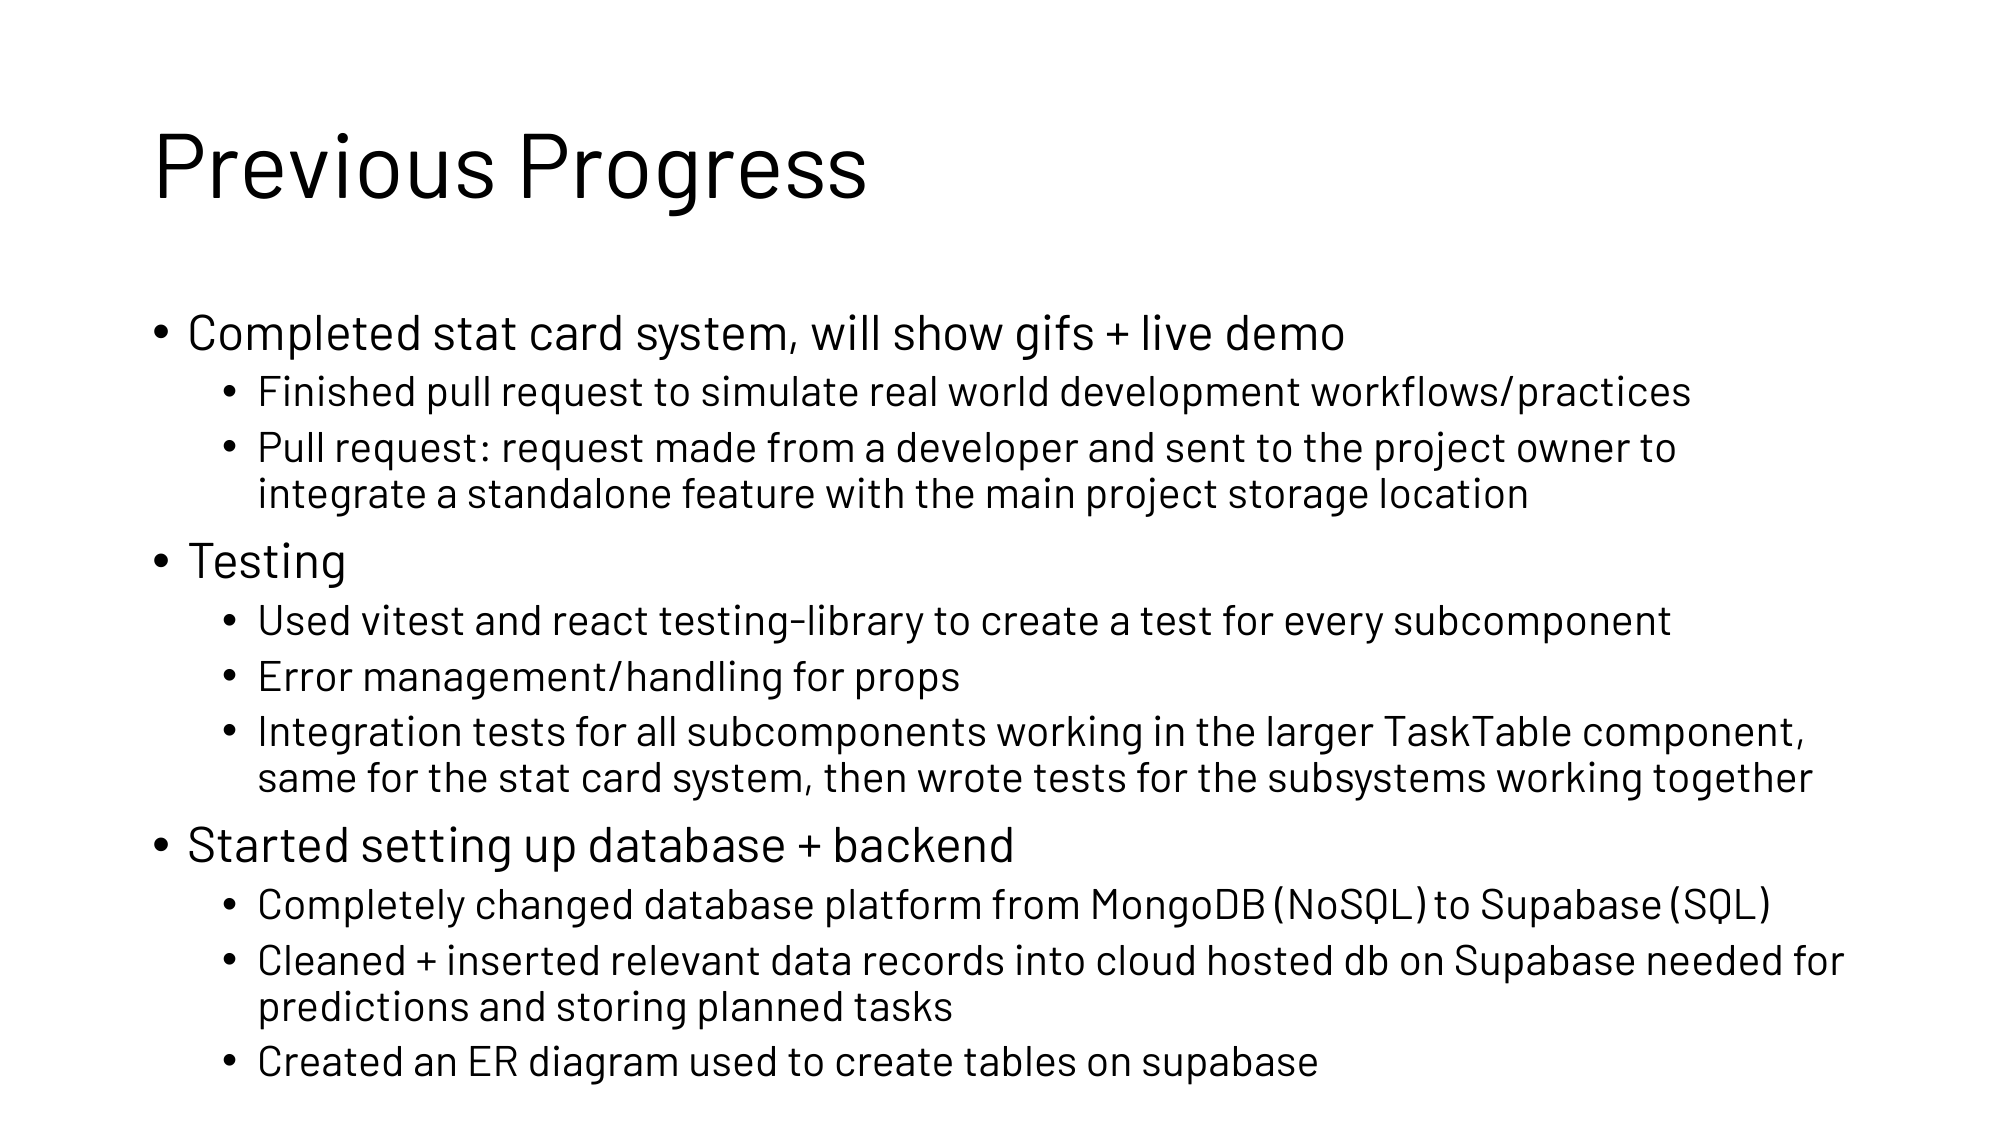

# Previous Progress
Completed stat card system, will show gifs + live demo
Finished pull request to simulate real world development workflows/practices
Pull request: request made from a developer and sent to the project owner to integrate a standalone feature with the main project storage location
Testing
Used vitest and react testing-library to create a test for every subcomponent
Error management/handling for props
Integration tests for all subcomponents working in the larger TaskTable component, same for the stat card system, then wrote tests for the subsystems working together
Started setting up database + backend
Completely changed database platform from MongoDB (NoSQL) to Supabase (SQL)
Cleaned + inserted relevant data records into cloud hosted db on Supabase needed for predictions and storing planned tasks
Created an ER diagram used to create tables on supabase